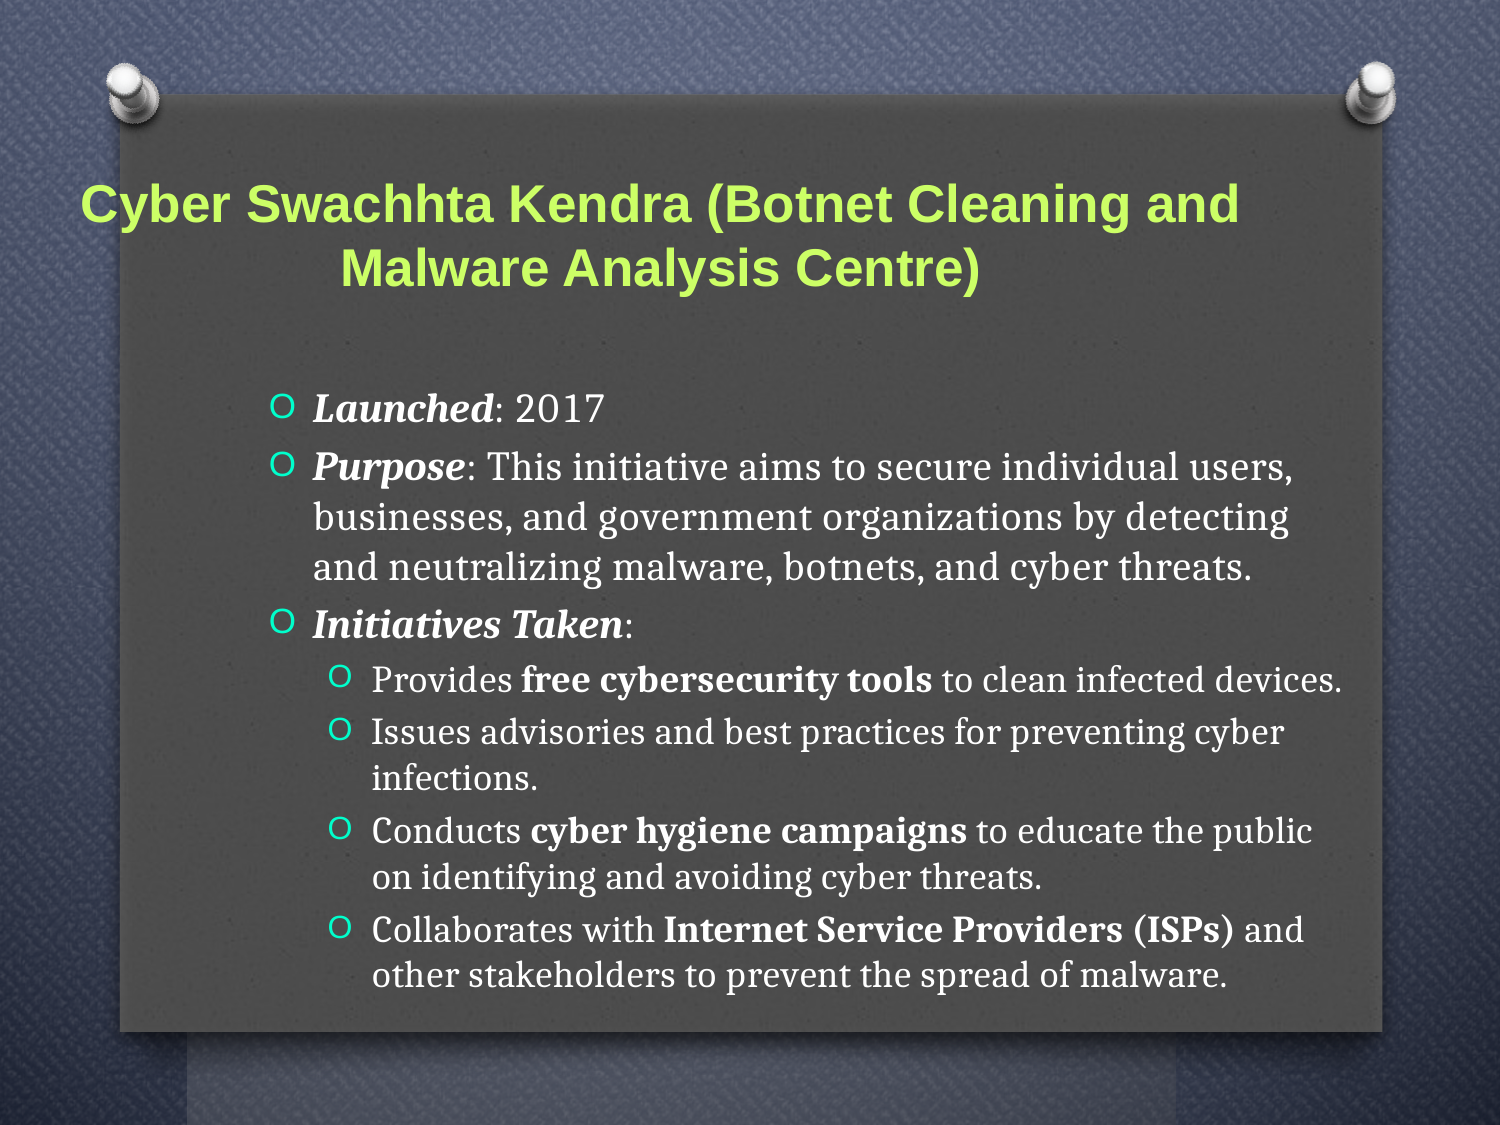

# Cyber Swachhta Kendra (Botnet Cleaning and Malware Analysis Centre)
Launched: 2017
Purpose: This initiative aims to secure individual users, businesses, and government organizations by detecting and neutralizing malware, botnets, and cyber threats.
Initiatives Taken:
Provides free cybersecurity tools to clean infected devices.
Issues advisories and best practices for preventing cyber infections.
Conducts cyber hygiene campaigns to educate the public on identifying and avoiding cyber threats.
Collaborates with Internet Service Providers (ISPs) and other stakeholders to prevent the spread of malware.